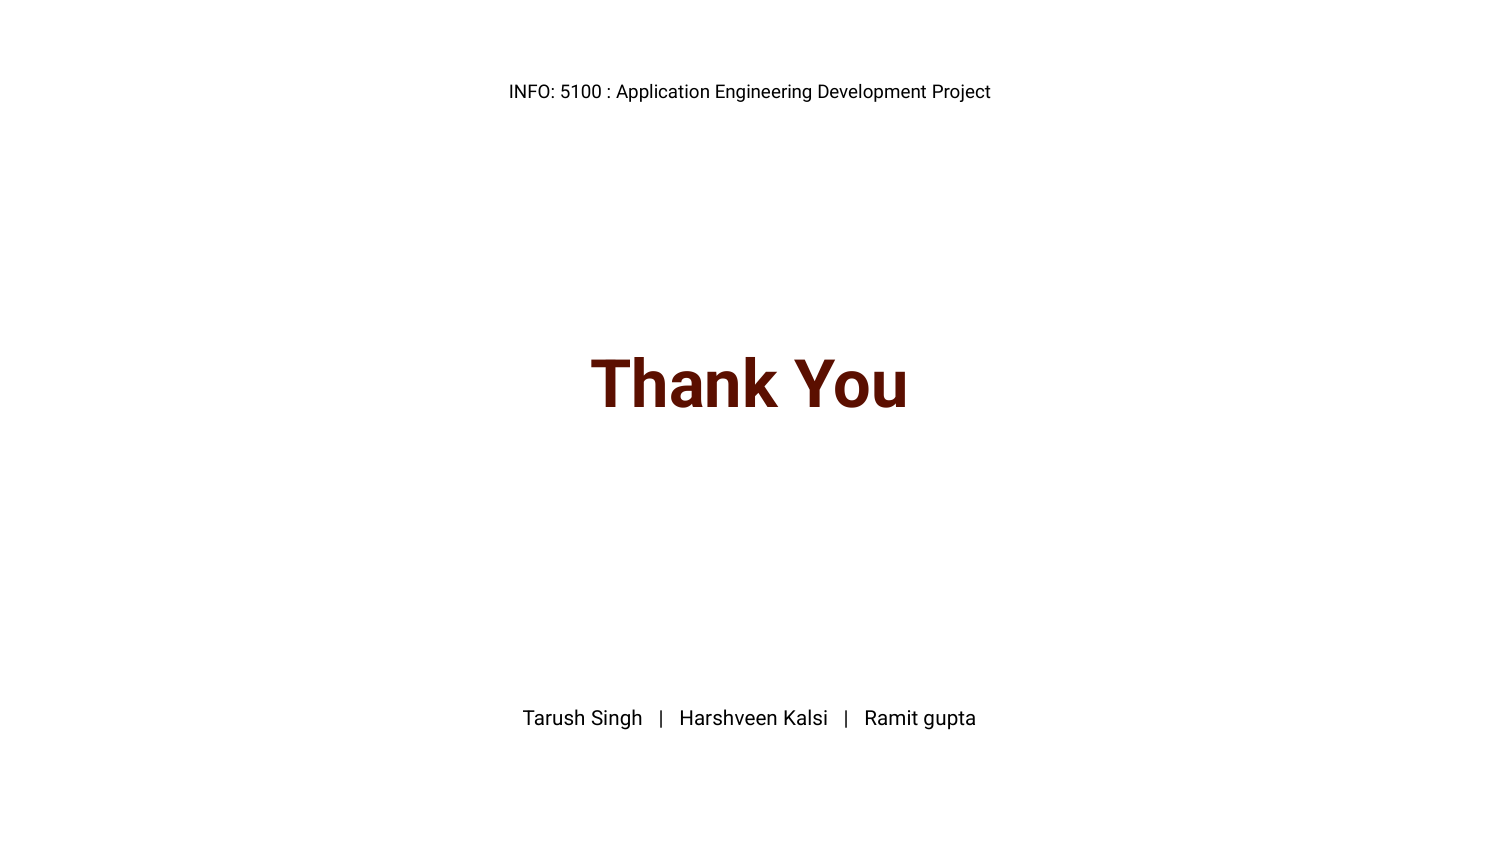

INFO: 5100 : Application Engineering Development Project
# Thank You
Tarush Singh   |   Harshveen Kalsi   |   Ramit gupta